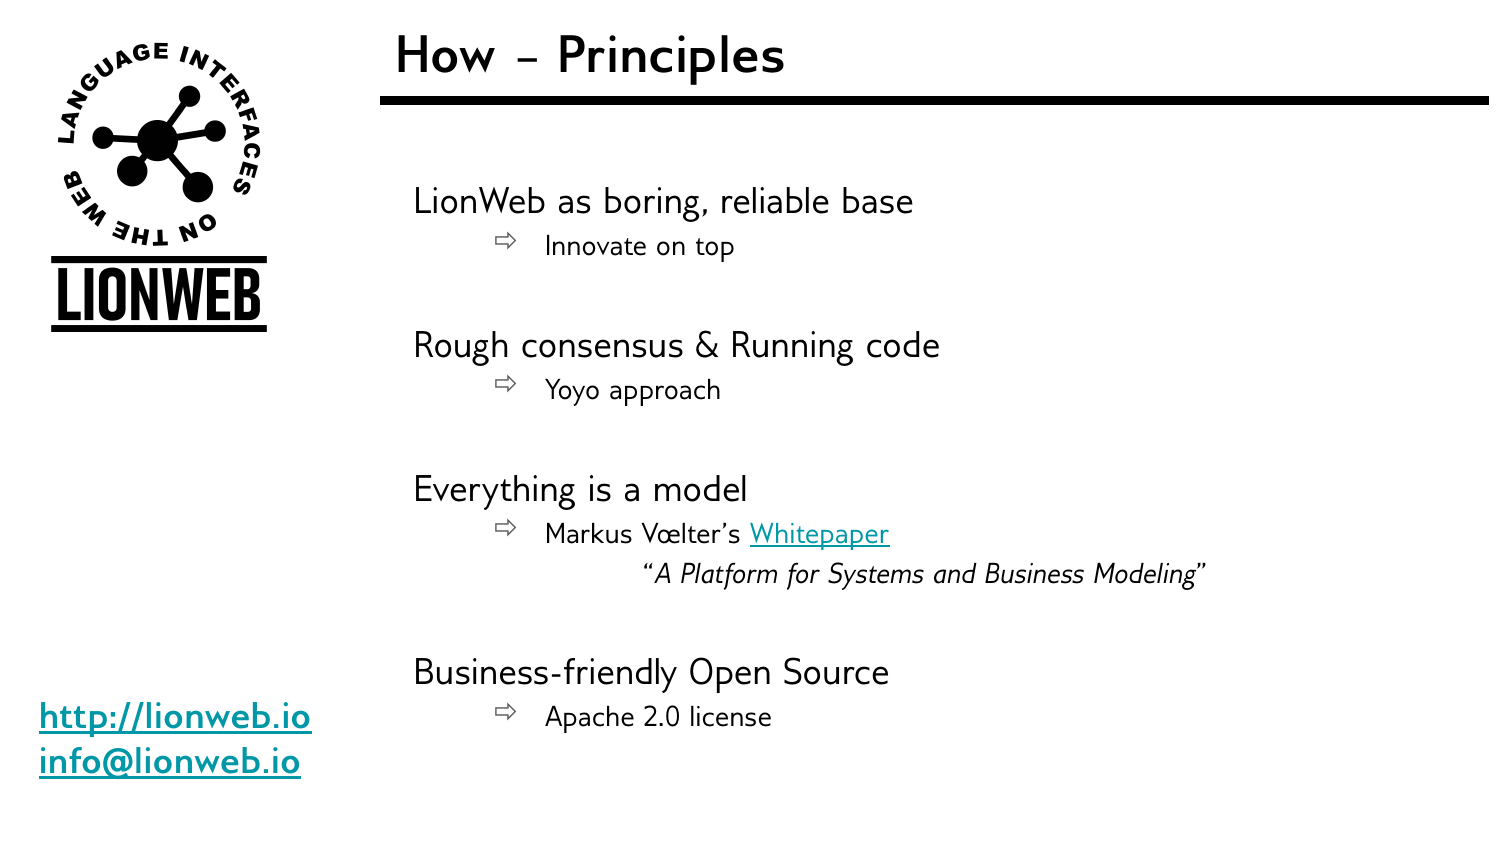

# How – Principles
LionWeb as boring, reliable base
Innovate on top

Rough consensus & Running code
Yoyo approach

Everything is a model
Markus Voelter’s Whitepaper
	“A Platform for Systems and Business Modeling”

Business-friendly Open Source
Apache 2.0 license